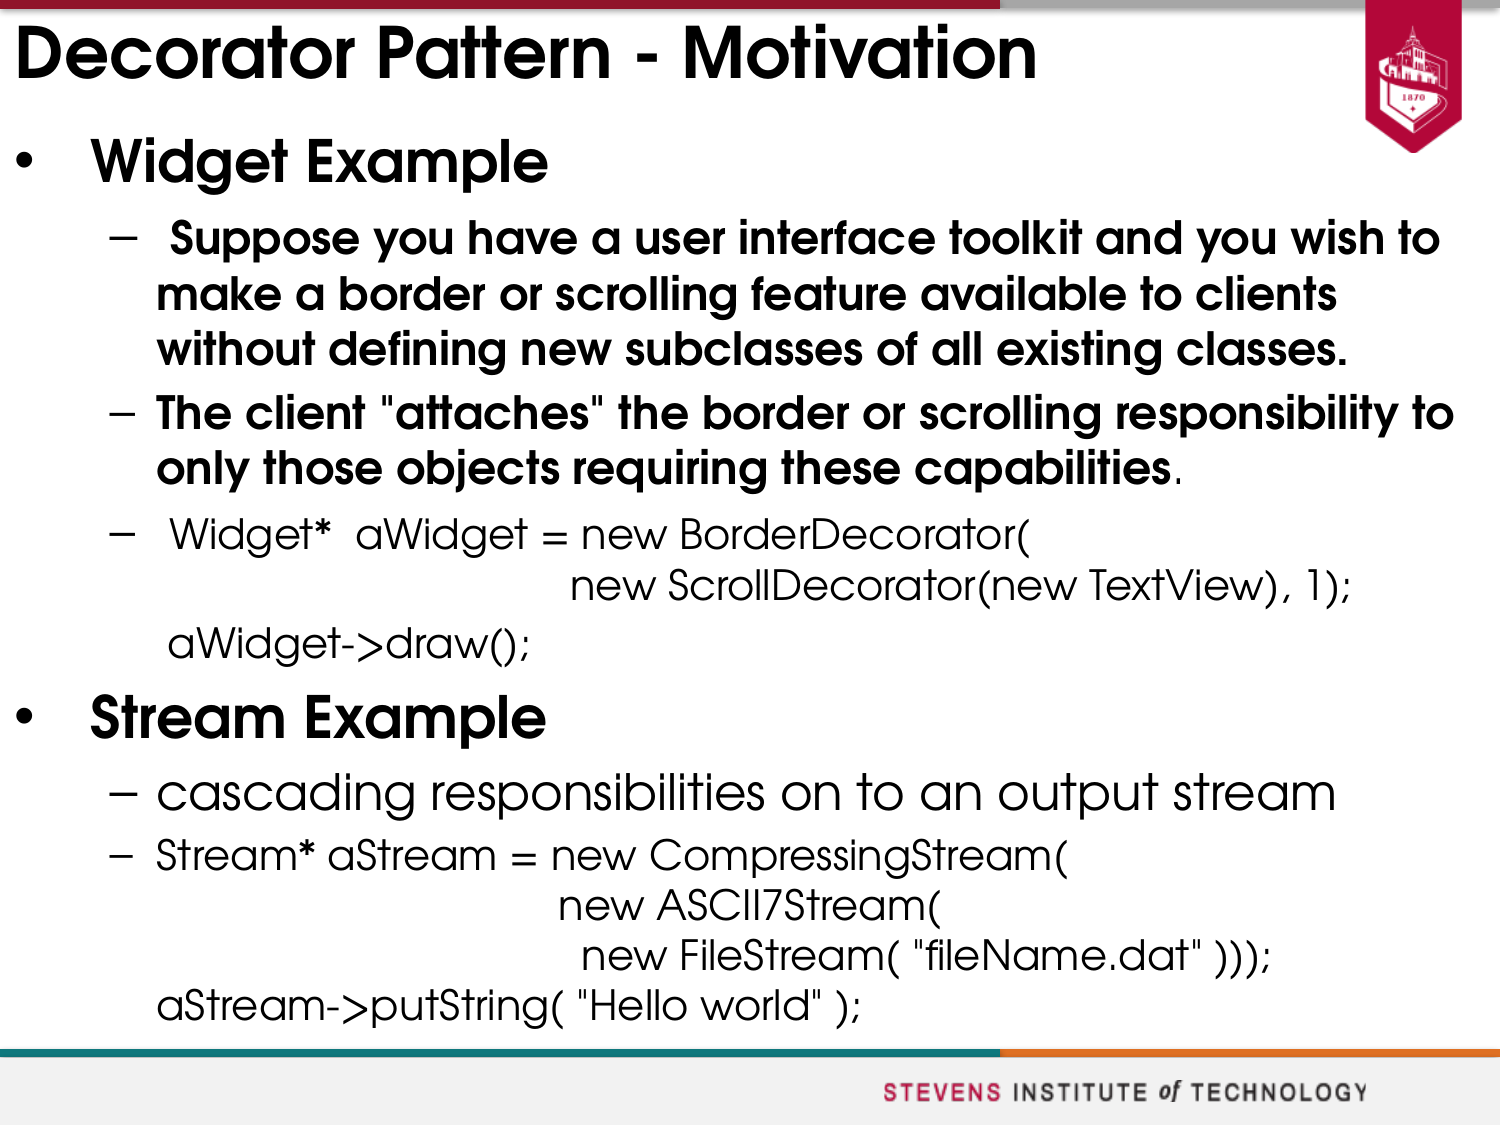

# Decorator Pattern - Motivation
Widget Example
 Suppose you have a user interface toolkit and you wish to make a border or scrolling feature available to clients without defining new subclasses of all existing classes.
The client "attaches" the border or scrolling responsibility to only those objects requiring these capabilities.
 Widget*  aWidget = new BorderDecorator(
                                    new ScrollDecorator(new TextView), 1);
 aWidget->draw();
Stream Example
cascading responsibilities on to an output stream
Stream* aStream = new CompressingStream(
                                   new ASCII7Stream(
                                     new FileStream( "fileName.dat" )));
aStream->putString( "Hello world" );